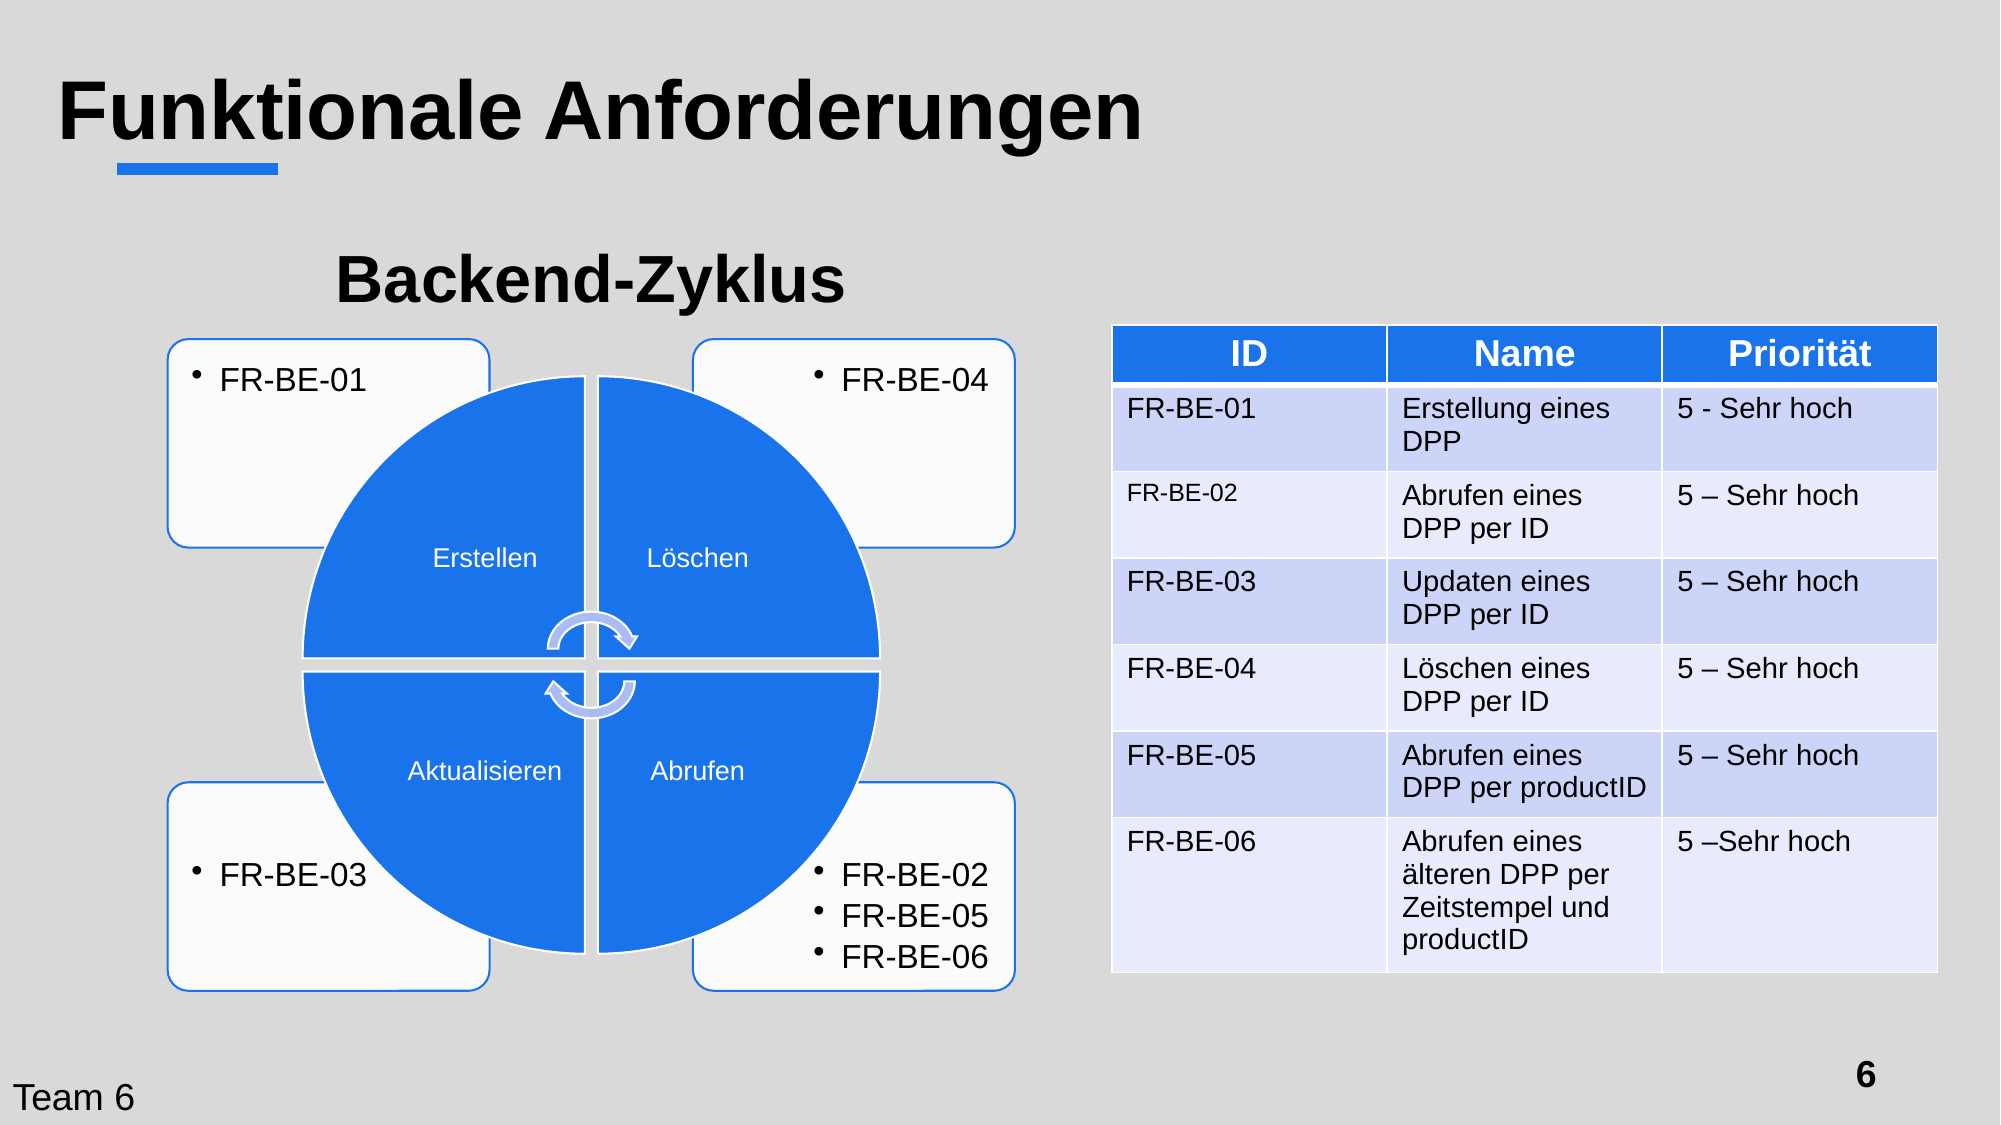

# Funktionale Anforderungen
Backend-Zyklus
| ID | Name | Priorität |
| --- | --- | --- |
| FR-BE-01 | Erstellung eines DPP | 5 - Sehr hoch |
| FR-BE-02 | Abrufen eines DPP per ID | 5 – Sehr hoch |
| FR-BE-03 | Updaten eines DPP per ID | 5 – Sehr hoch |
| FR-BE-04 | Löschen eines DPP per ID | 5 – Sehr hoch |
| FR-BE-05 | Abrufen eines DPP per productID | 5 – Sehr hoch |
| FR-BE-06 | Abrufen eines älteren DPP per Zeitstempel und productID | 5 –Sehr hoch |
FR-BE-02
FR-BE-05
FR-BE-06
FR-BE-03
FR-BE-04
FR-BE-01
Erstellen
Löschen
Abrufen
Aktualisieren
6
Team 6